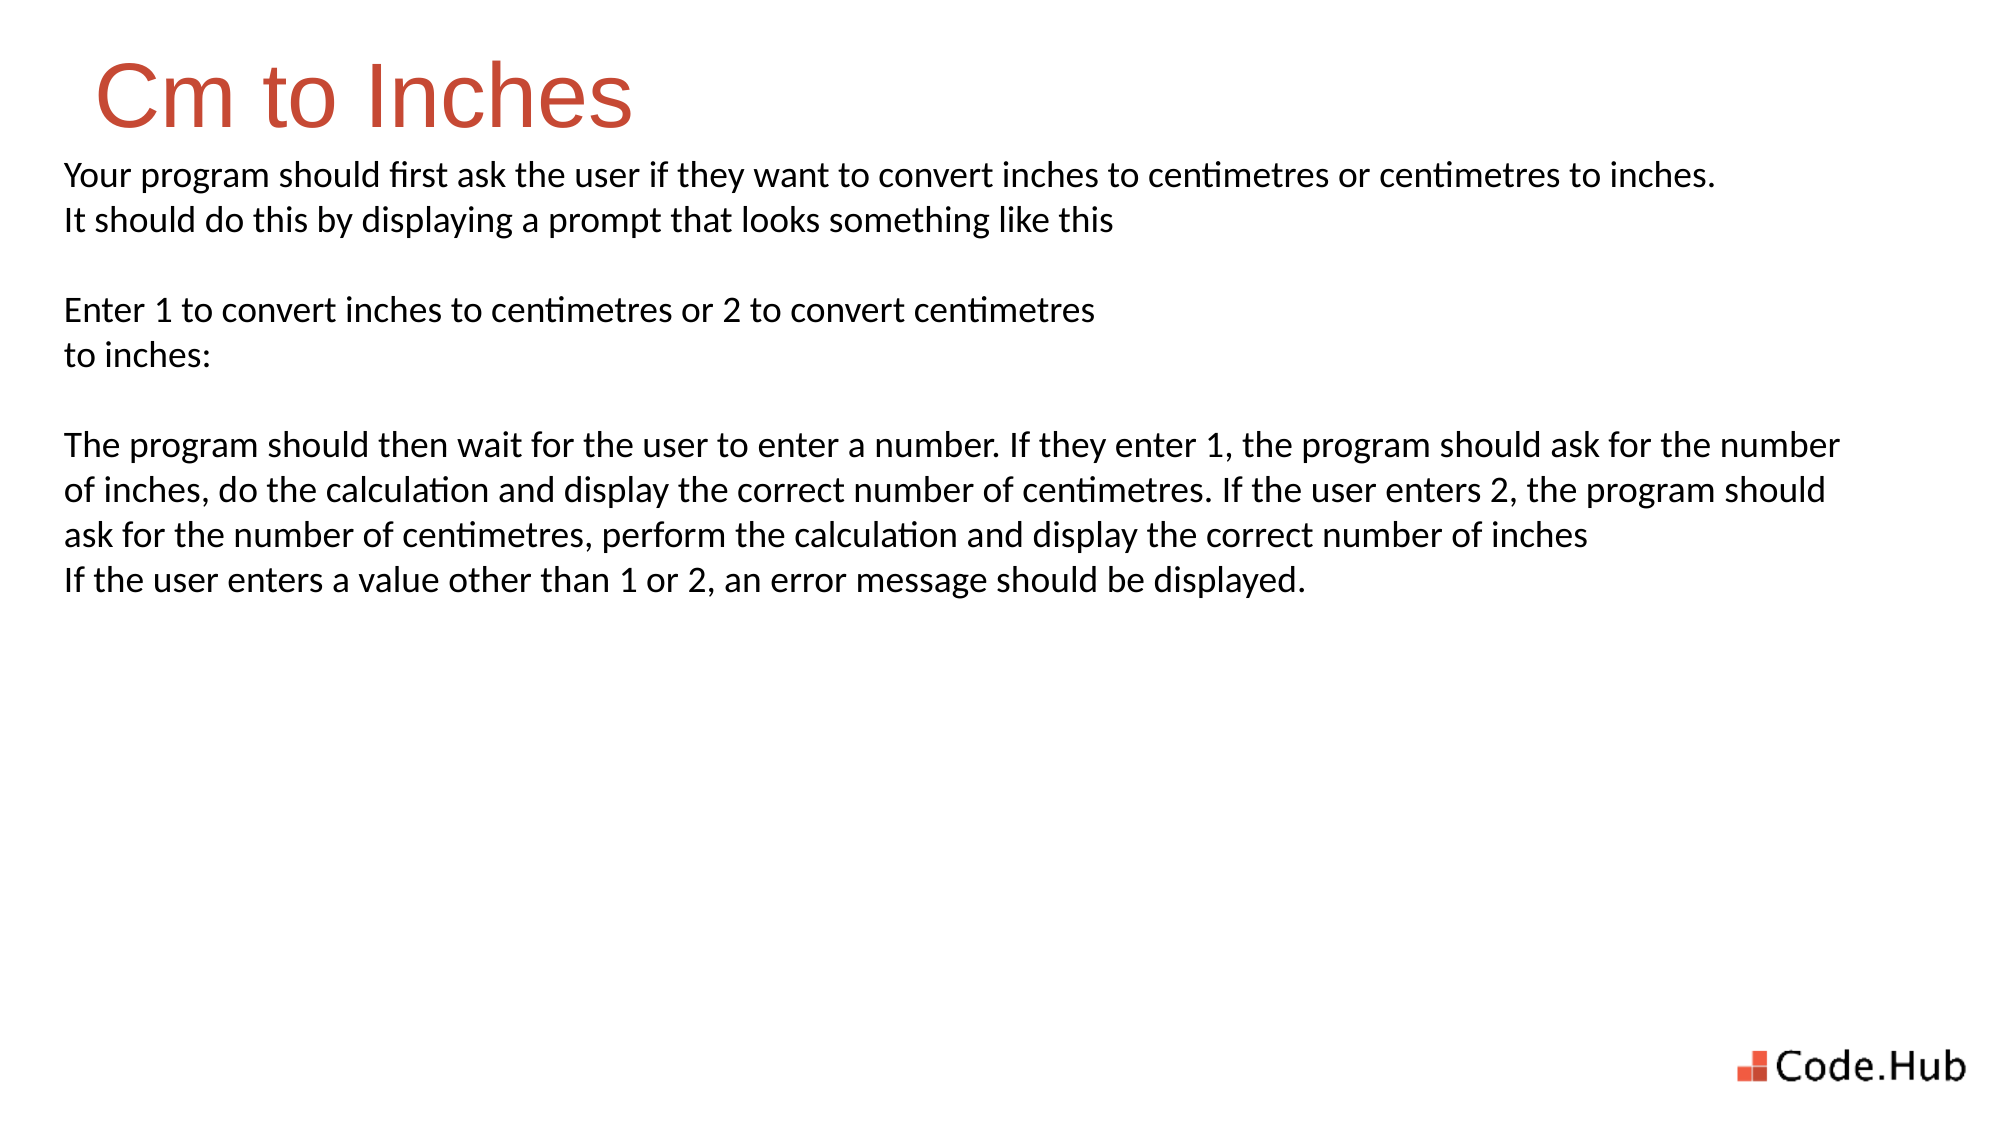

# Cm to Inches
Your program should first ask the user if they want to convert inches to centimetres or centimetres to inches.
It should do this by displaying a prompt that looks something like this

Enter 1 to convert inches to centimetres or 2 to convert centimetres
to inches:

The program should then wait for the user to enter a number. If they enter 1, the program should ask for the number of inches, do the calculation and display the correct number of centimetres. If the user enters 2, the program should ask for the number of centimetres, perform the calculation and display the correct number of inches
If the user enters a value other than 1 or 2, an error message should be displayed.